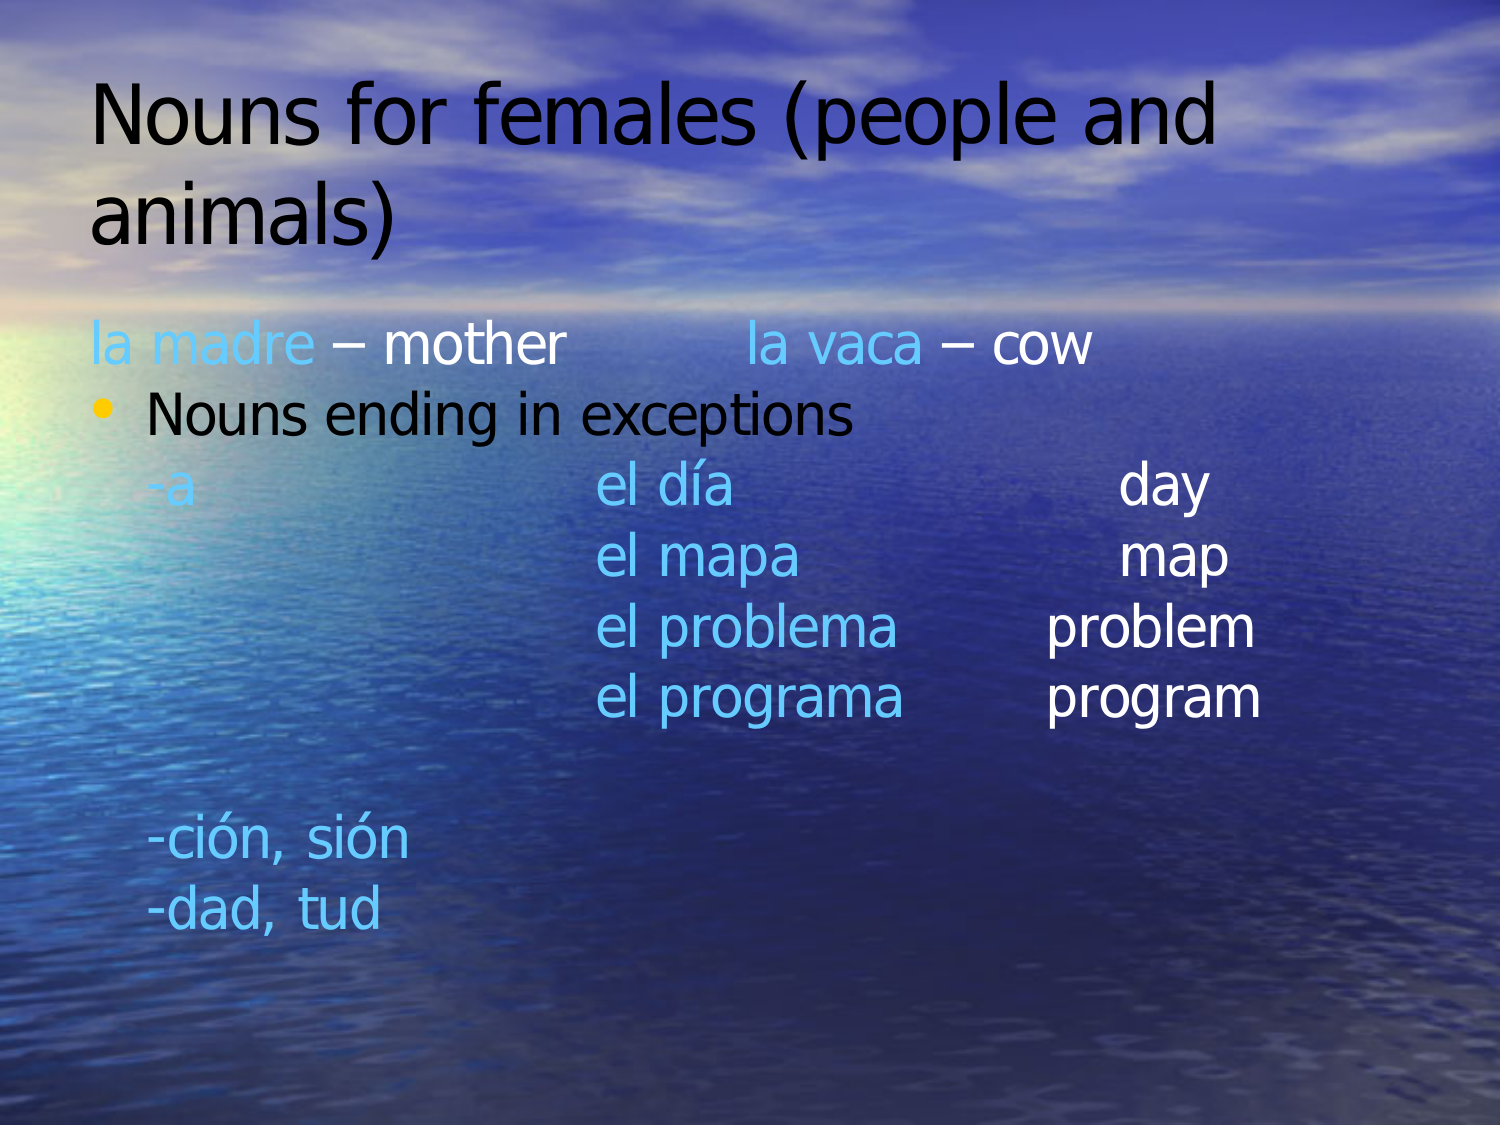

Nouns for females (people and animals)
la madre – mother		la vaca – cow
Nouns ending in exceptions
	-a			el día			    day
				el mapa 		    map
				el problema	problem
				el programa	program

	-ción, sión
	-dad, tud